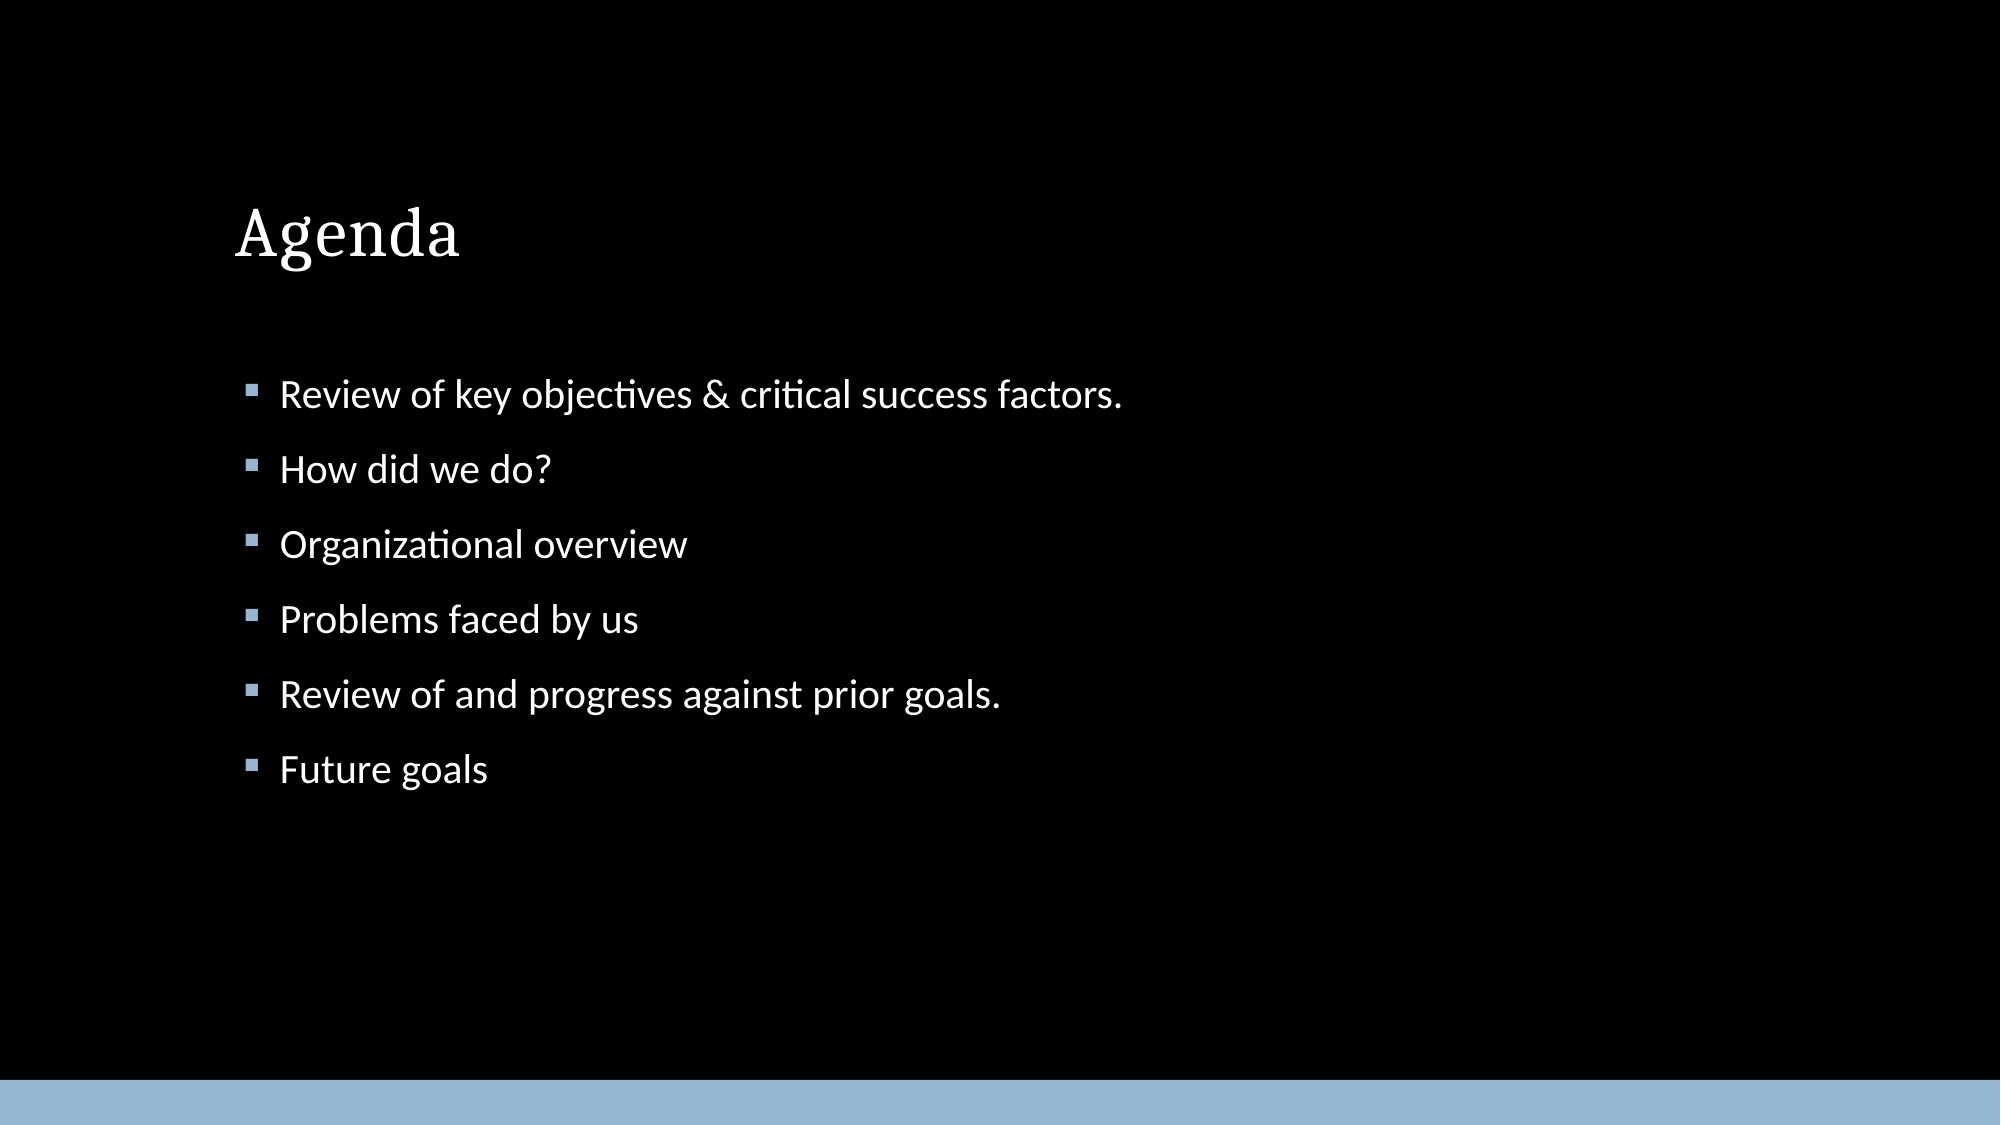

# Agenda
Review of key objectives & critical success factors.
How did we do?
Organizational overview
Problems faced by us
Review of and progress against prior goals.
Future goals